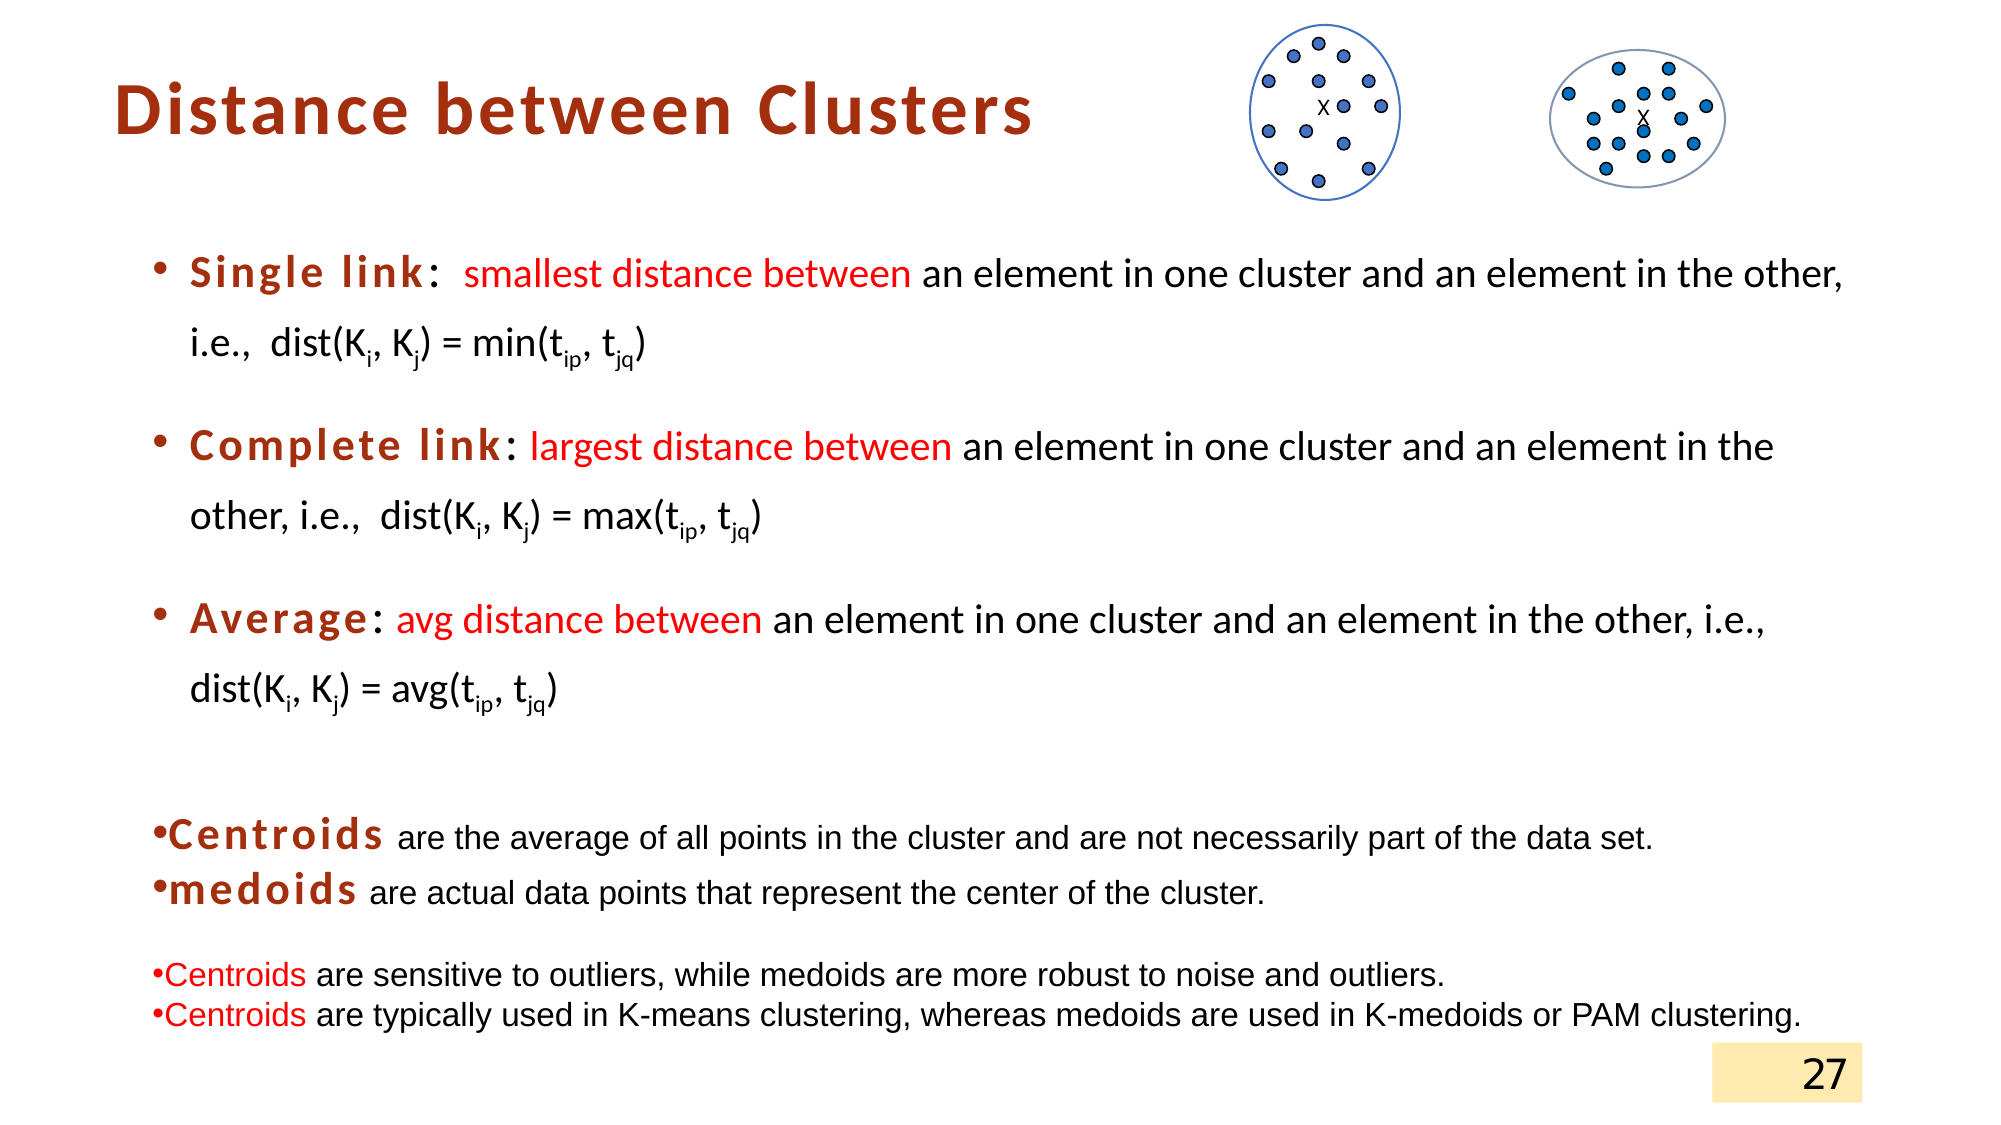

X
# Distance between Clusters

X
Single link:  smallest distance between an element in one cluster and an element in the other, i.e.,  dist(Ki, Kj) = min(tip, tjq)
Complete link: largest distance between an element in one cluster and an element in the other, i.e.,  dist(Ki, Kj) = max(tip, tjq)
Average: avg distance between an element in one cluster and an element in the other, i.e.,  dist(Ki, Kj) = avg(tip, tjq)

Centroids are the average of all points in the cluster and are not necessarily part of the data set.
medoids are actual data points that represent the center of the cluster.

Centroids are sensitive to outliers, while medoids are more robust to noise and outliers.
Centroids are typically used in K-means clustering, whereas medoids are used in K-medoids or PAM clustering.

27